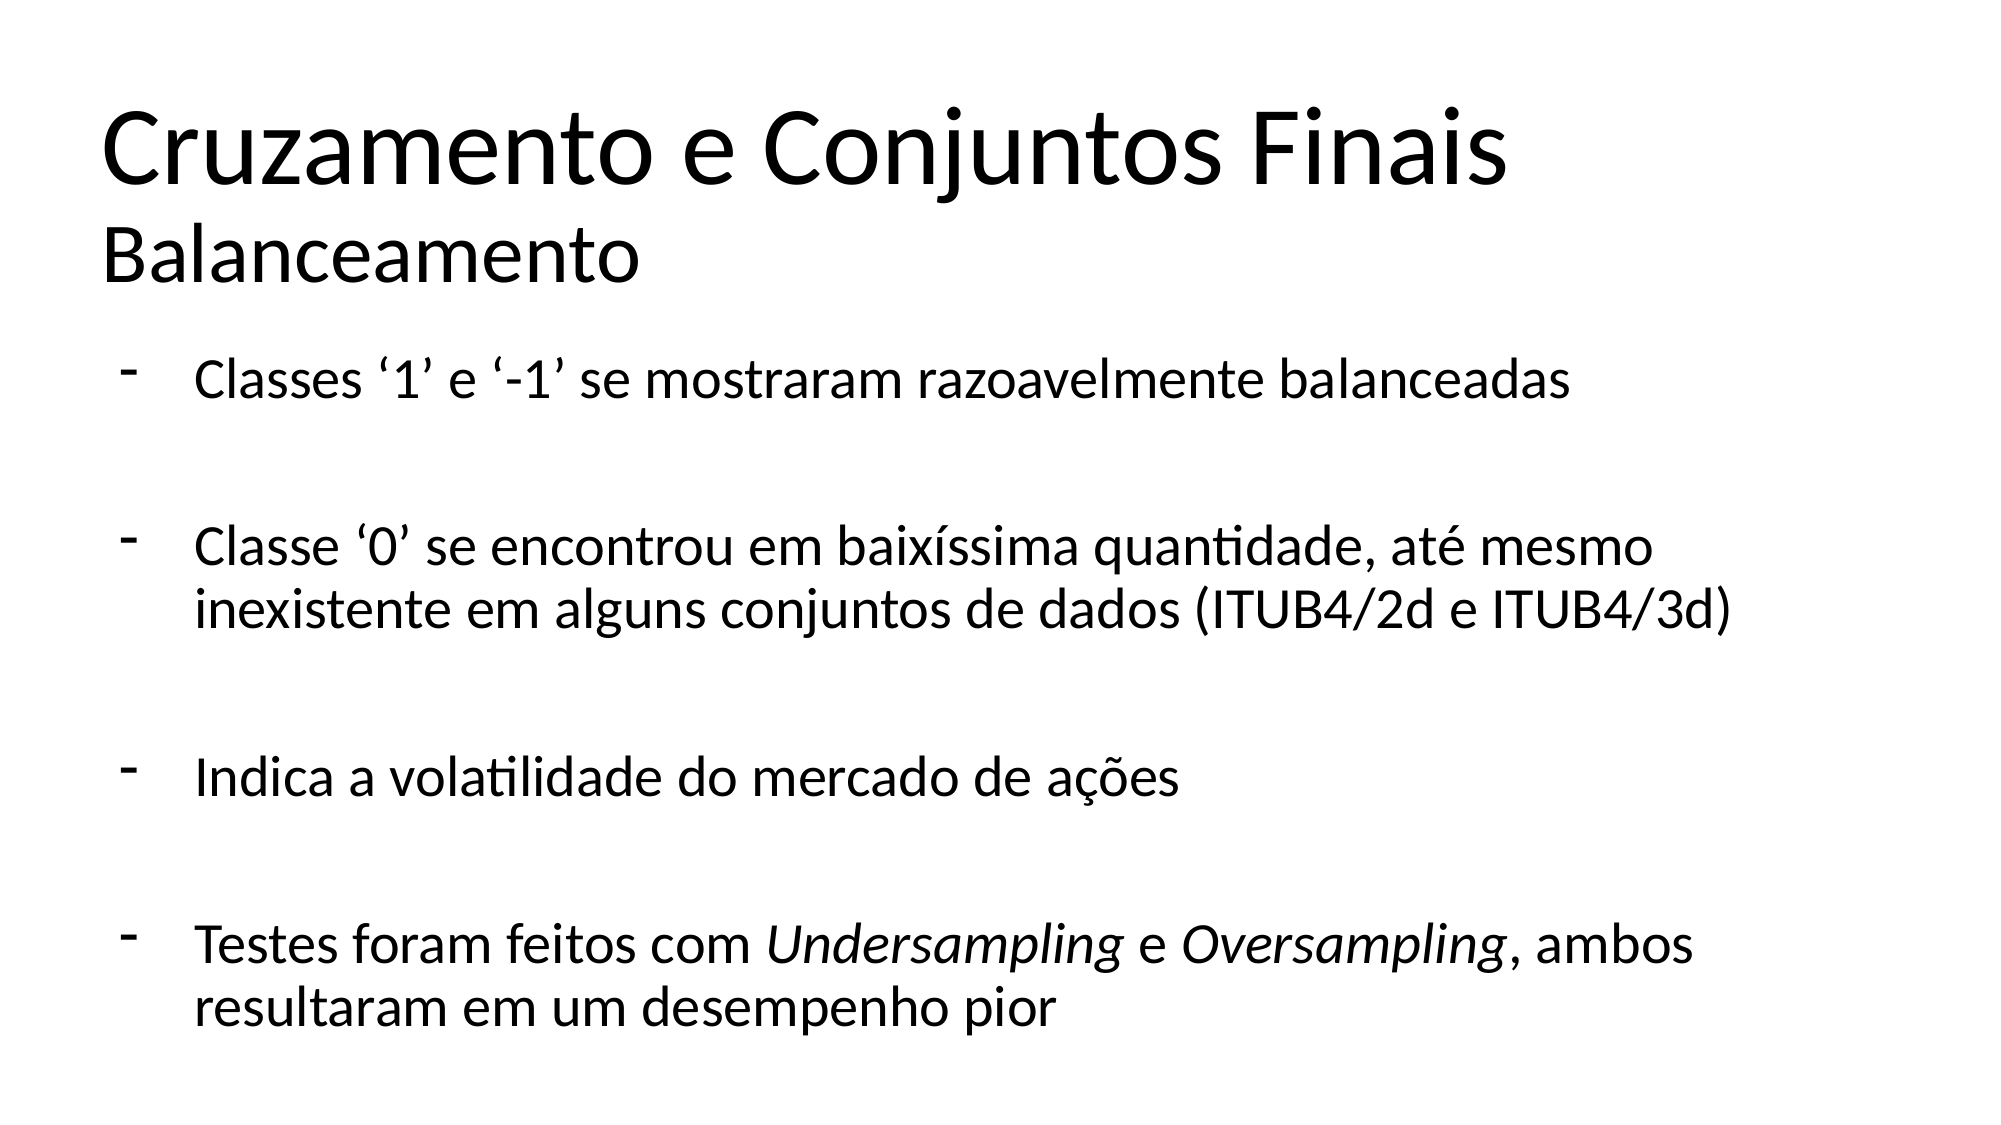

# Cruzamento e Conjuntos Finais Balanceamento
Classes ‘1’ e ‘-1’ se mostraram razoavelmente balanceadas

Classe ‘0’ se encontrou em baixíssima quantidade, até mesmo inexistente em alguns conjuntos de dados (ITUB4/2d e ITUB4/3d)

Indica a volatilidade do mercado de ações

Testes foram feitos com Undersampling e Oversampling, ambos resultaram em um desempenho pior